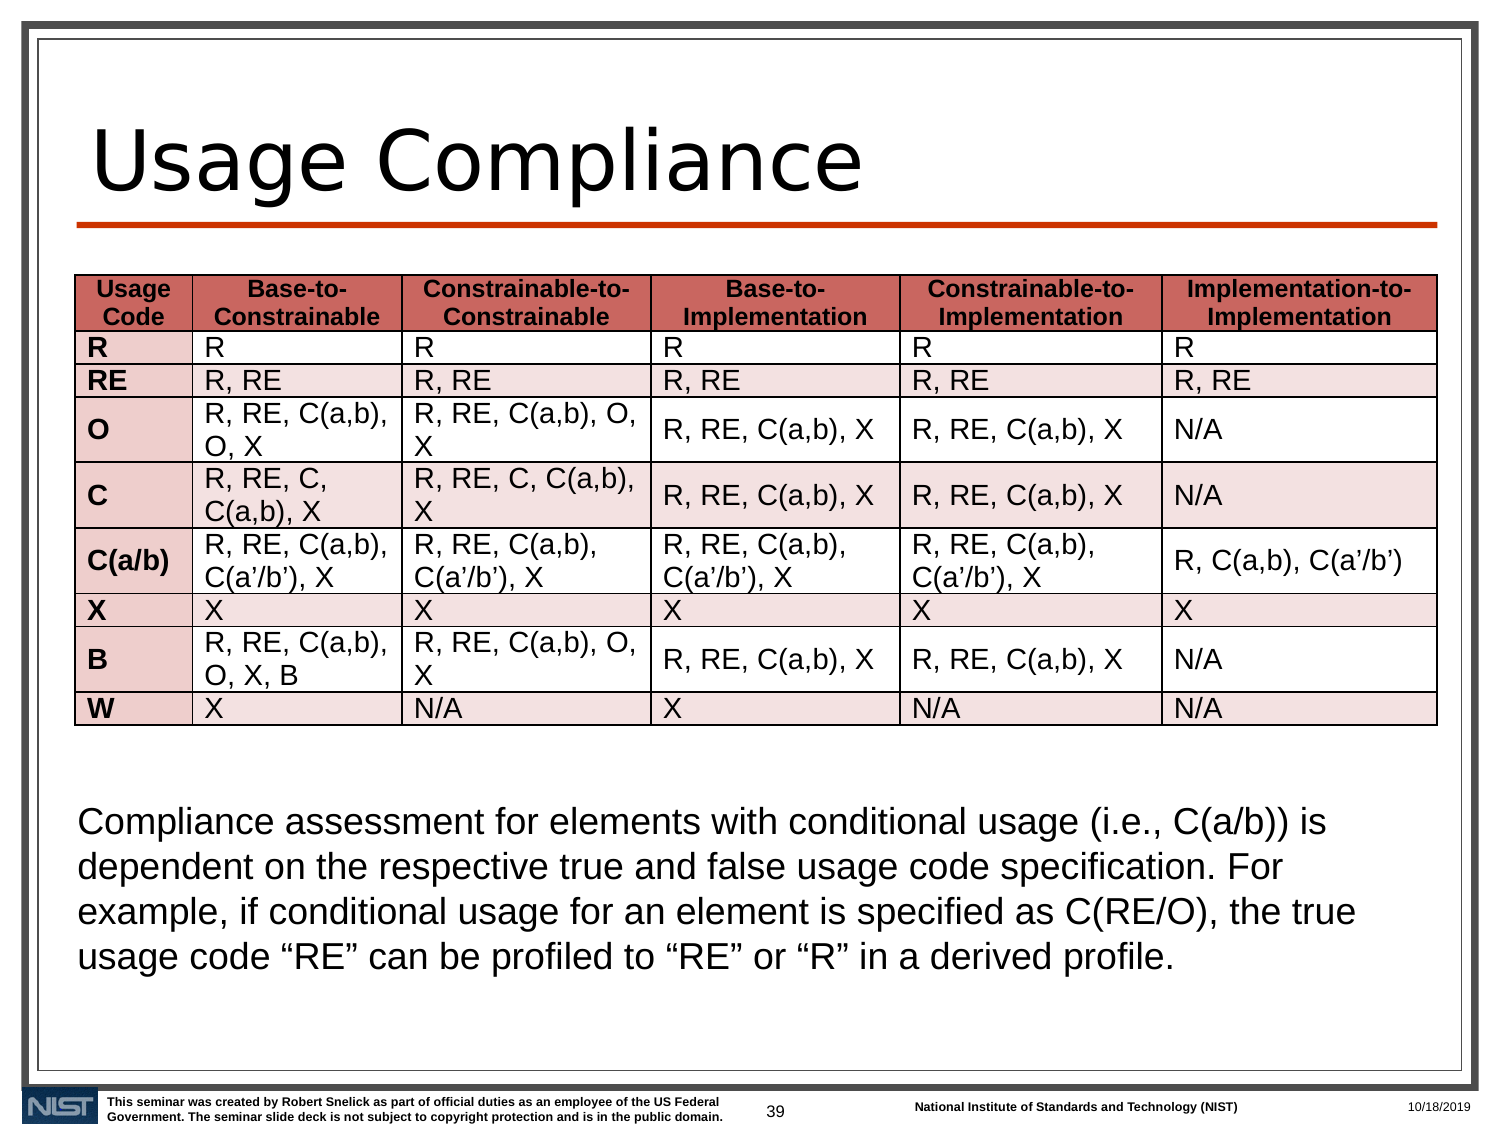

# Usage Compliance
| Usage Code | Base-to-Constrainable | Constrainable-to-Constrainable | Base-to-Implementation | Constrainable-to-Implementation | Implementation-to-Implementation |
| --- | --- | --- | --- | --- | --- |
| R | R | R | R | R | R |
| RE | R, RE | R, RE | R, RE | R, RE | R, RE |
| O | R, RE, C(a,b), O, X | R, RE, C(a,b), O, X | R, RE, C(a,b), X | R, RE, C(a,b), X | N/A |
| C | R, RE, C, C(a,b), X | R, RE, C, C(a,b), X | R, RE, C(a,b), X | R, RE, C(a,b), X | N/A |
| C(a/b) | R, RE, C(a,b), C(a’/b’), X | R, RE, C(a,b), C(a’/b’), X | R, RE, C(a,b), C(a’/b’), X | R, RE, C(a,b), C(a’/b’), X | R, C(a,b), C(a’/b’) |
| X | X | X | X | X | X |
| B | R, RE, C(a,b), O, X, B | R, RE, C(a,b), O, X | R, RE, C(a,b), X | R, RE, C(a,b), X | N/A |
| W | X | N/A | X | N/A | N/A |
Compliance assessment for elements with conditional usage (i.e., C(a/b)) is dependent on the respective true and false usage code specification. For example, if conditional usage for an element is specified as C(RE/O), the true usage code “RE” can be profiled to “RE” or “R” in a derived profile.
39
10/18/2019